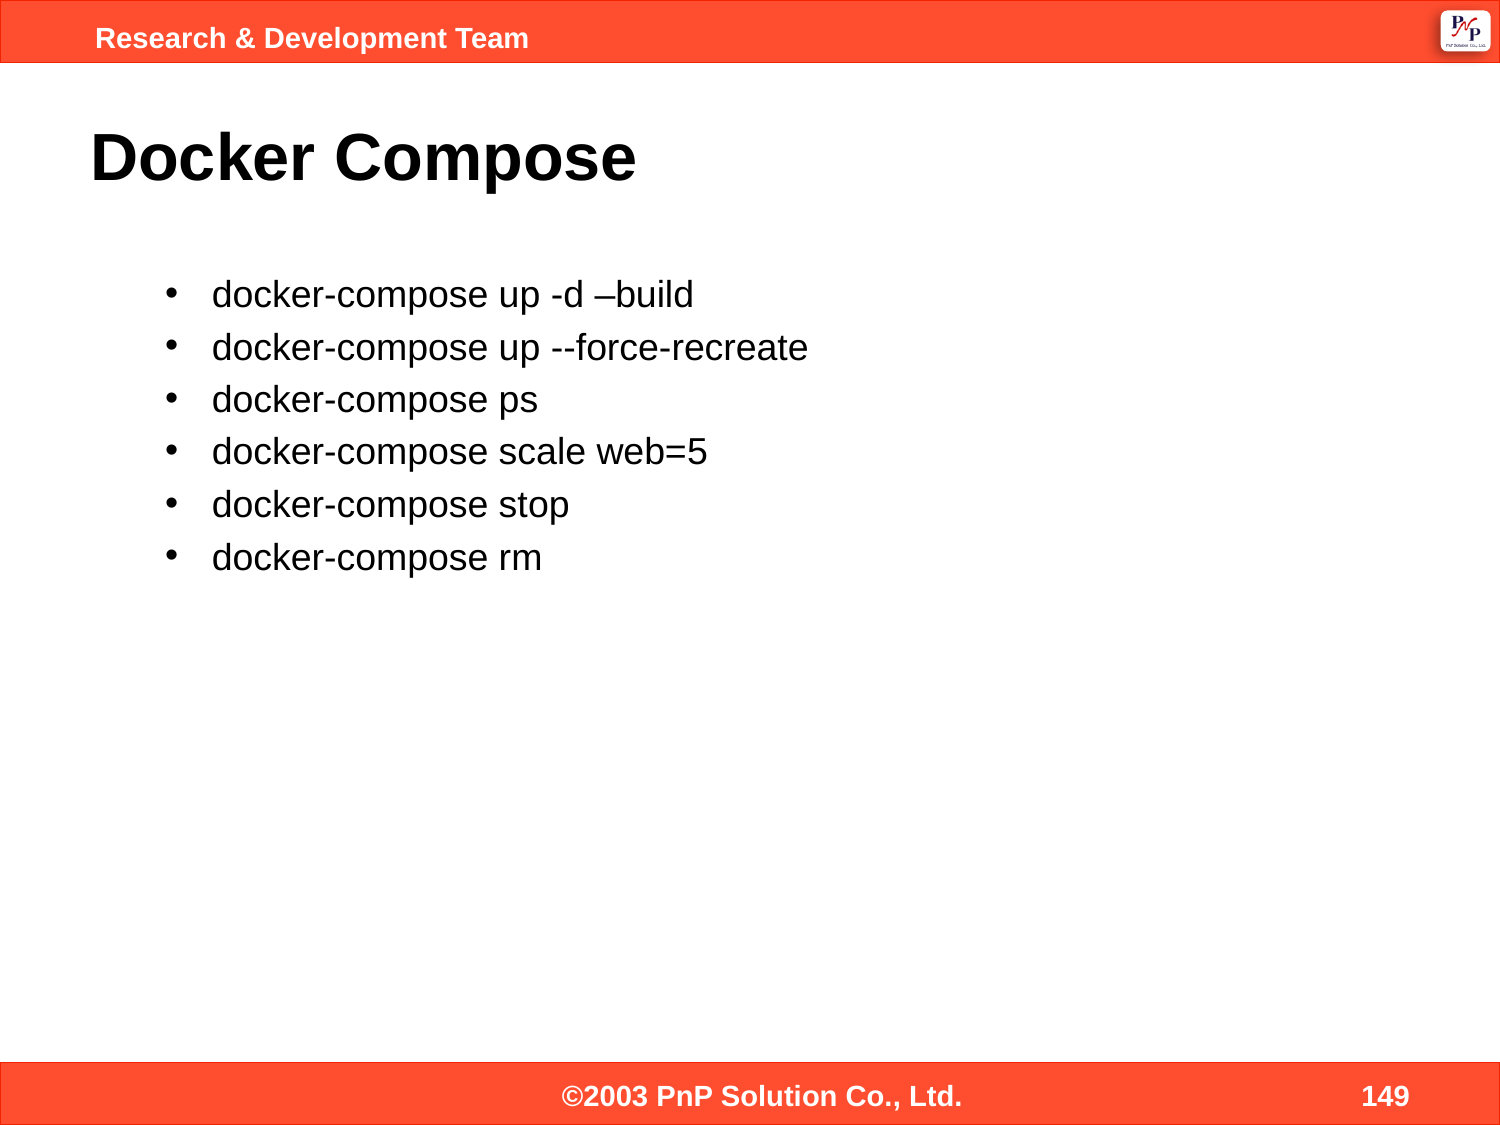

# Docker Compose
docker-compose up -d –build
docker-compose up --force-recreate
docker-compose ps
docker-compose scale web=5
docker-compose stop
docker-compose rm

©2003 PnP Solution Co., Ltd.
149